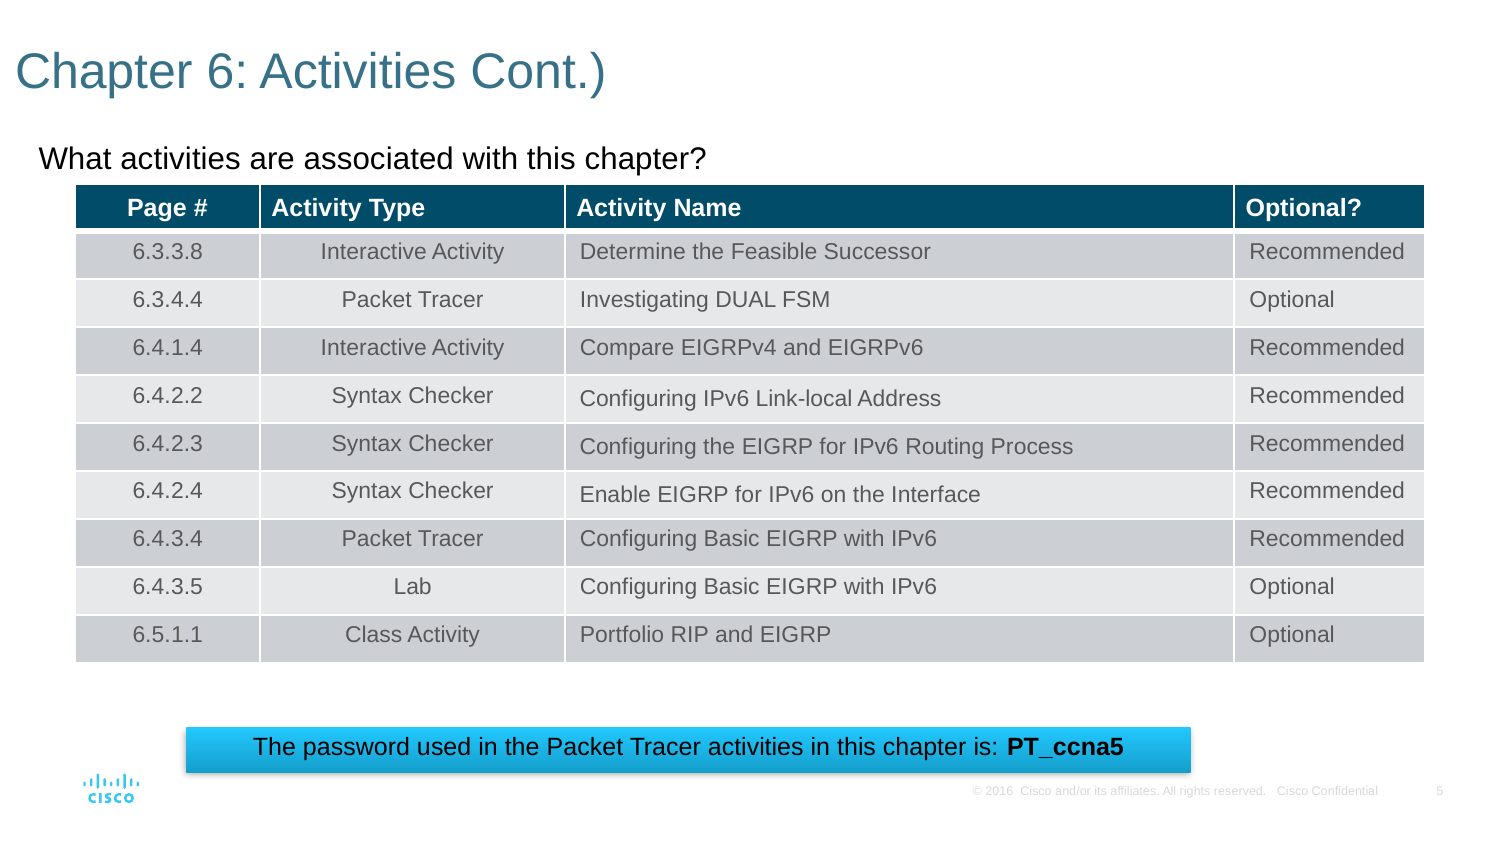

# Chapter 6: Activities Cont.)
What activities are associated with this chapter?

| Page # | Activity Type | Activity Name | Optional? |
| --- | --- | --- | --- |
| 6.3.3.8 | Interactive Activity | Determine the Feasible Successor | Recommended |
| 6.3.4.4 | Packet Tracer | Investigating DUAL FSM | Optional |
| 6.4.1.4 | Interactive Activity | Compare EIGRPv4 and EIGRPv6 | Recommended |
| 6.4.2.2 | Syntax Checker | Configuring IPv6 Link-local Address | Recommended |
| 6.4.2.3 | Syntax Checker | Configuring the EIGRP for IPv6 Routing Process | Recommended |
| 6.4.2.4 | Syntax Checker | Enable EIGRP for IPv6 on the Interface | Recommended |
| 6.4.3.4 | Packet Tracer | Configuring Basic EIGRP with IPv6 | Recommended |
| 6.4.3.5 | Lab | Configuring Basic EIGRP with IPv6 | Optional |
| 6.5.1.1 | Class Activity | Portfolio RIP and EIGRP | Optional |
The password used in the Packet Tracer activities in this chapter is: PT_ccna5